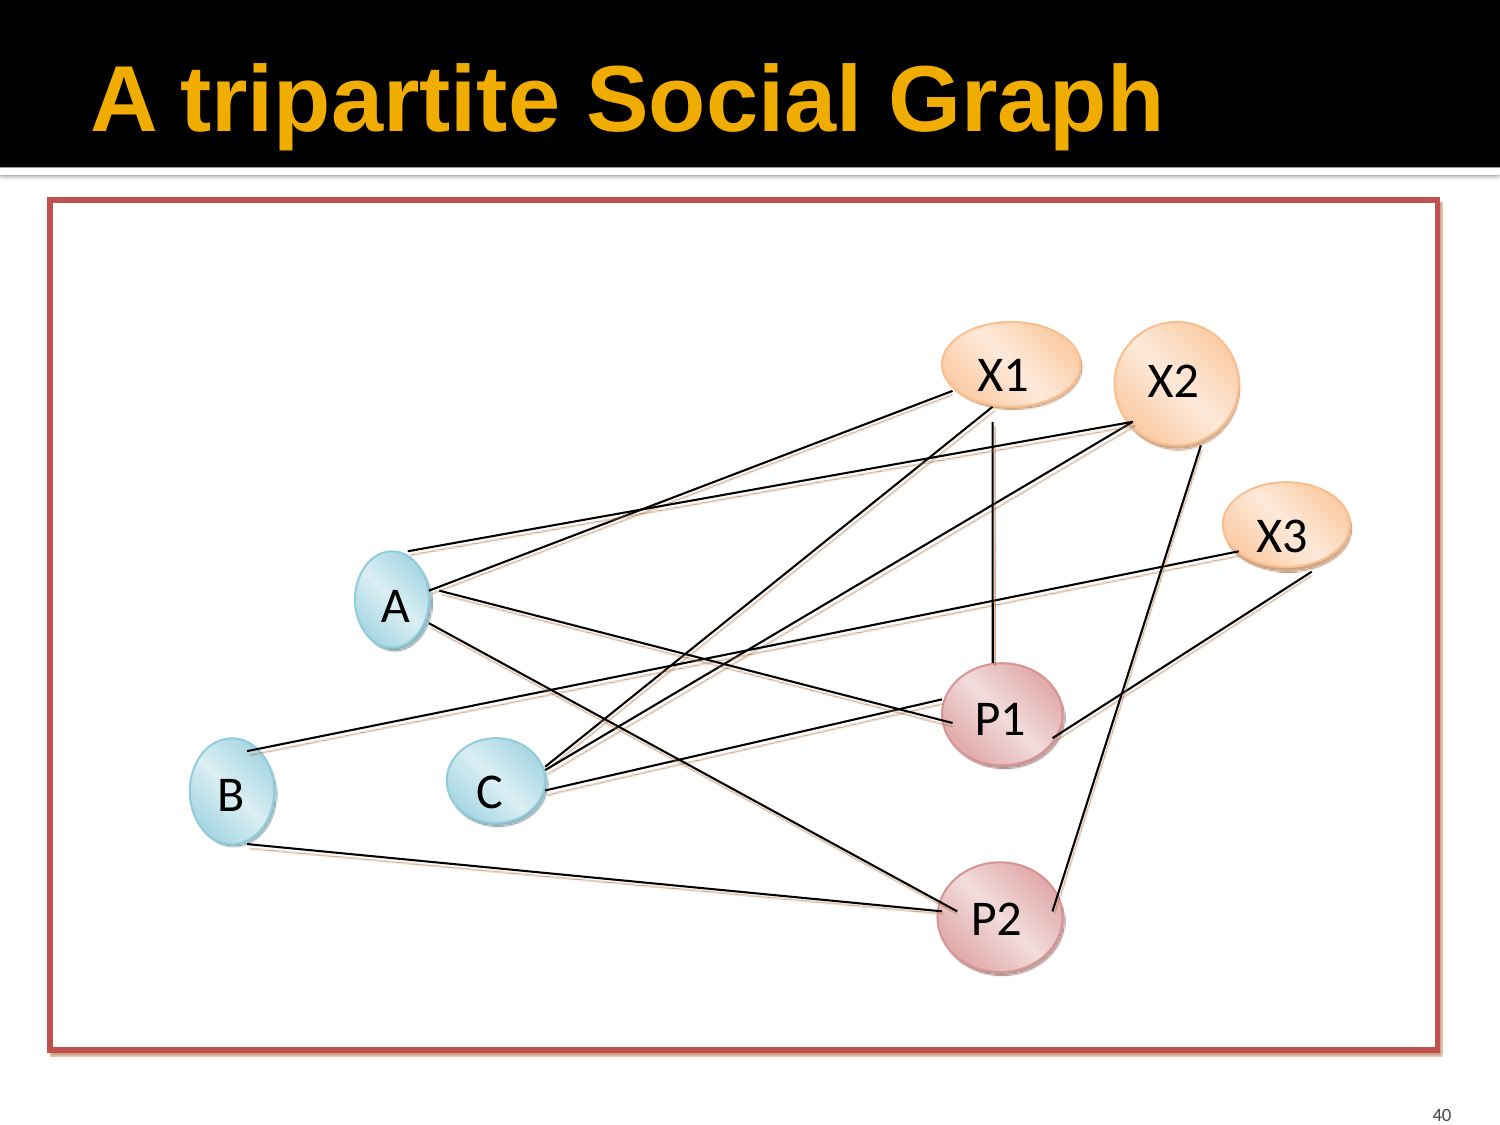

# A tripartite Social Graph

X1
X2
X3
A
P1
B
C
P2
40